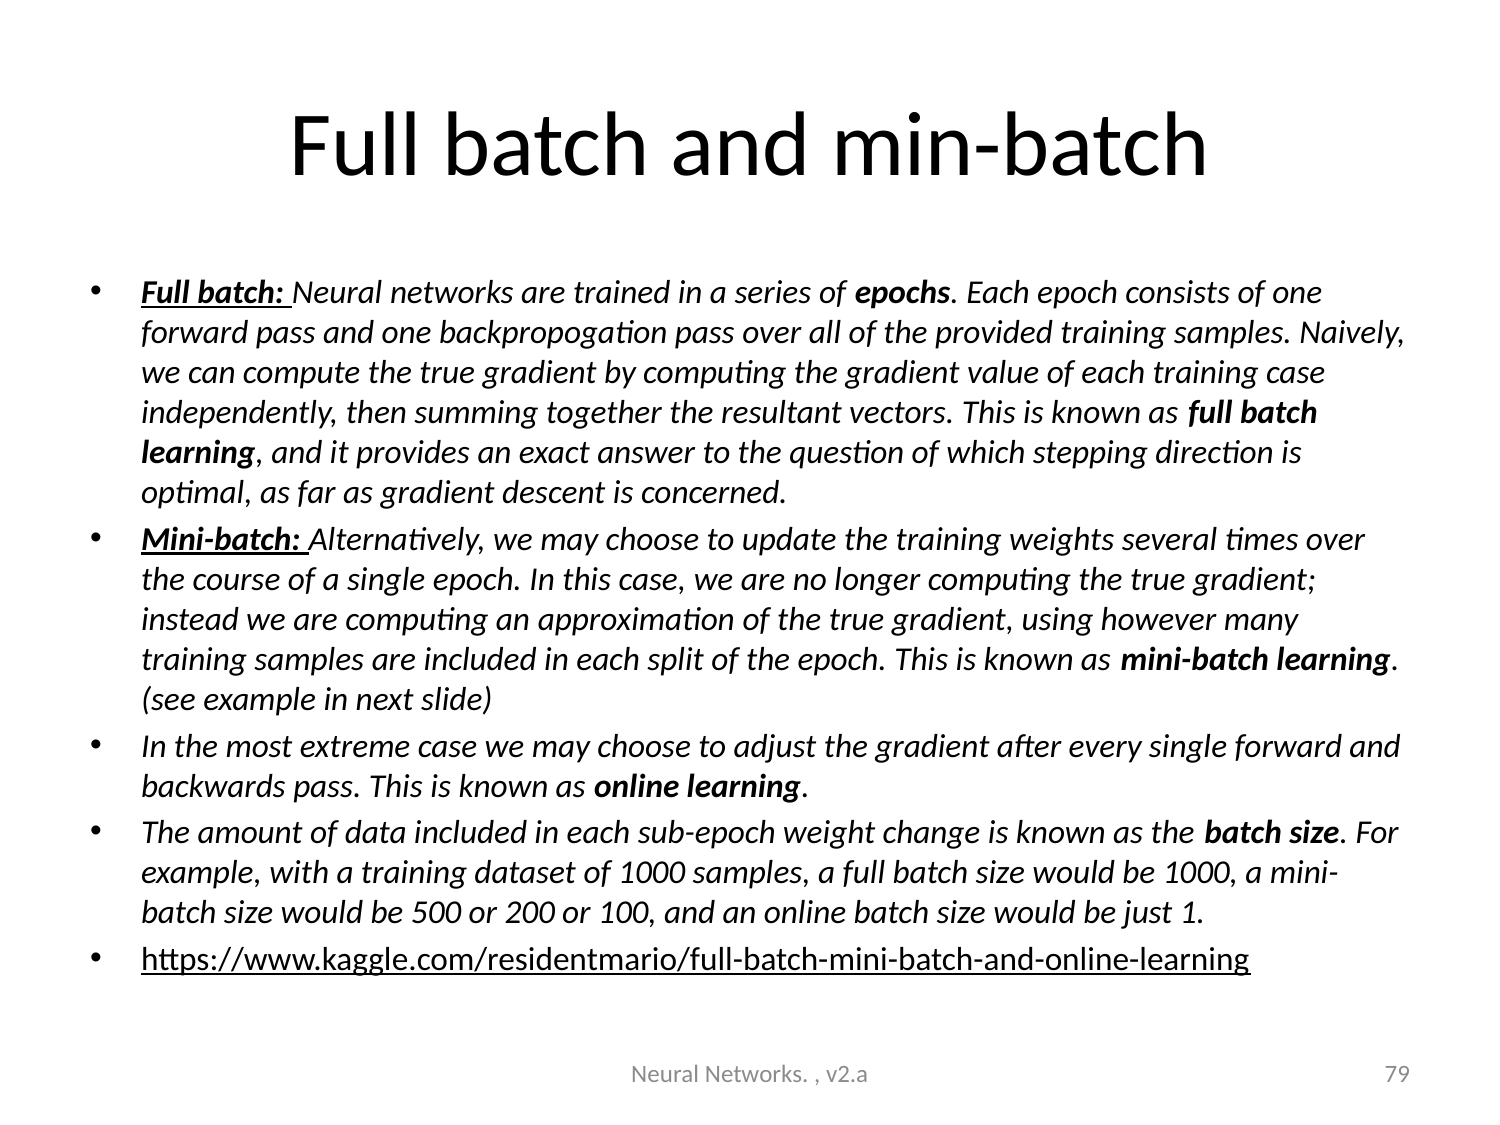

# Full batch and min-batch
Full batch: Neural networks are trained in a series of epochs. Each epoch consists of one forward pass and one backpropogation pass over all of the provided training samples. Naively, we can compute the true gradient by computing the gradient value of each training case independently, then summing together the resultant vectors. This is known as full batch learning, and it provides an exact answer to the question of which stepping direction is optimal, as far as gradient descent is concerned.
Mini-batch: Alternatively, we may choose to update the training weights several times over the course of a single epoch. In this case, we are no longer computing the true gradient; instead we are computing an approximation of the true gradient, using however many training samples are included in each split of the epoch. This is known as mini-batch learning. (see example in next slide)
In the most extreme case we may choose to adjust the gradient after every single forward and backwards pass. This is known as online learning.
The amount of data included in each sub-epoch weight change is known as the batch size. For example, with a training dataset of 1000 samples, a full batch size would be 1000, a mini-batch size would be 500 or 200 or 100, and an online batch size would be just 1.
https://www.kaggle.com/residentmario/full-batch-mini-batch-and-online-learning
Neural Networks. , v2.a
79